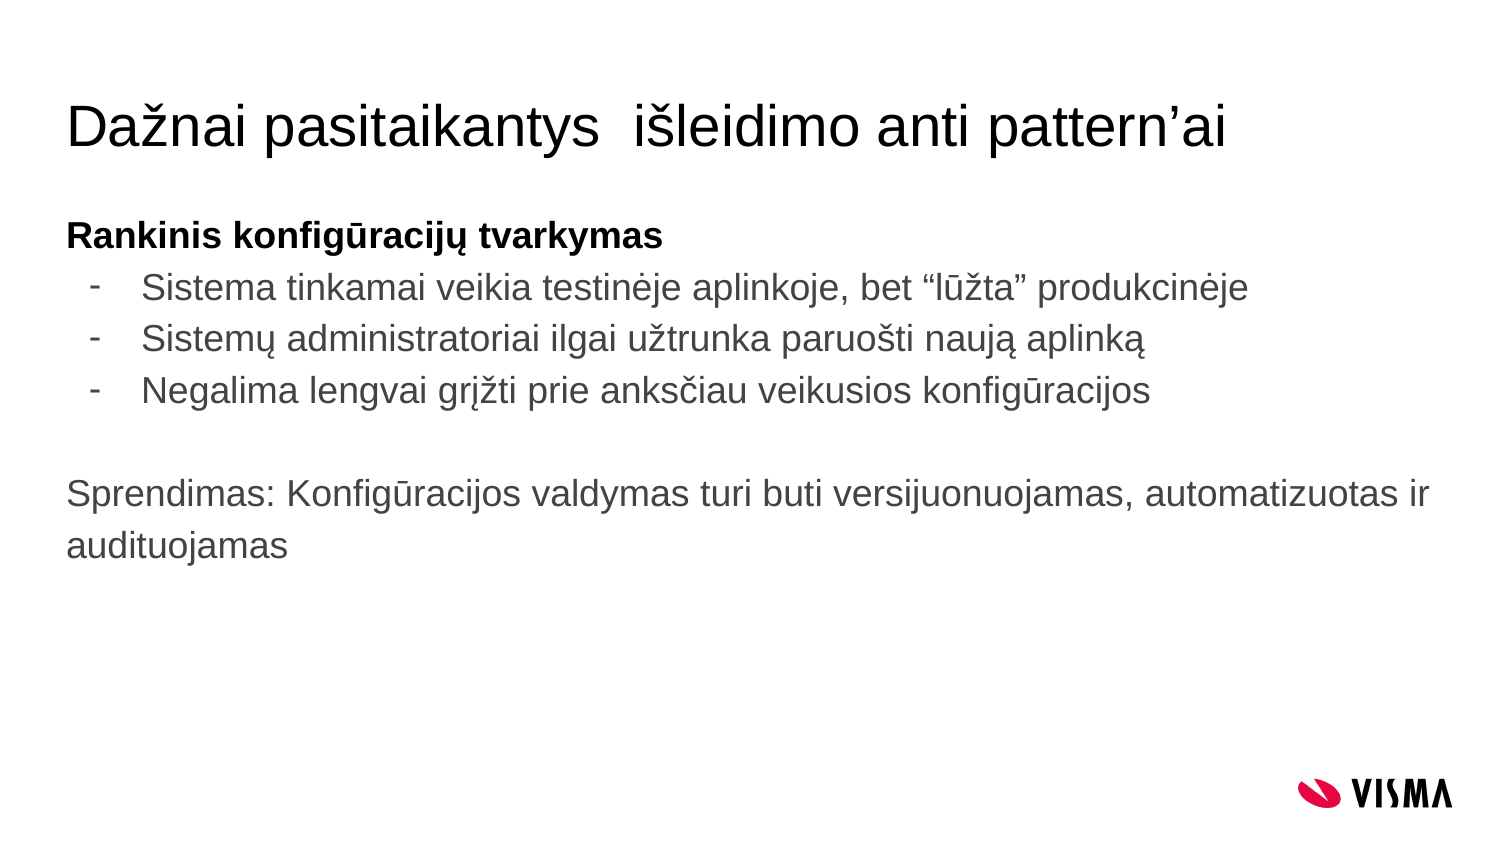

# Dažnai pasitaikantys  išleidimo anti pattern’ai

Rankinis konfigūracijų tvarkymas
Sistema tinkamai veikia testinėje aplinkoje, bet “lūžta” produkcinėje
Sistemų administratoriai ilgai užtrunka paruošti naują aplinką
Negalima lengvai grįžti prie anksčiau veikusios konfigūracijos

Sprendimas: Konfigūracijos valdymas turi buti versijuonuojamas, automatizuotas ir audituojamas